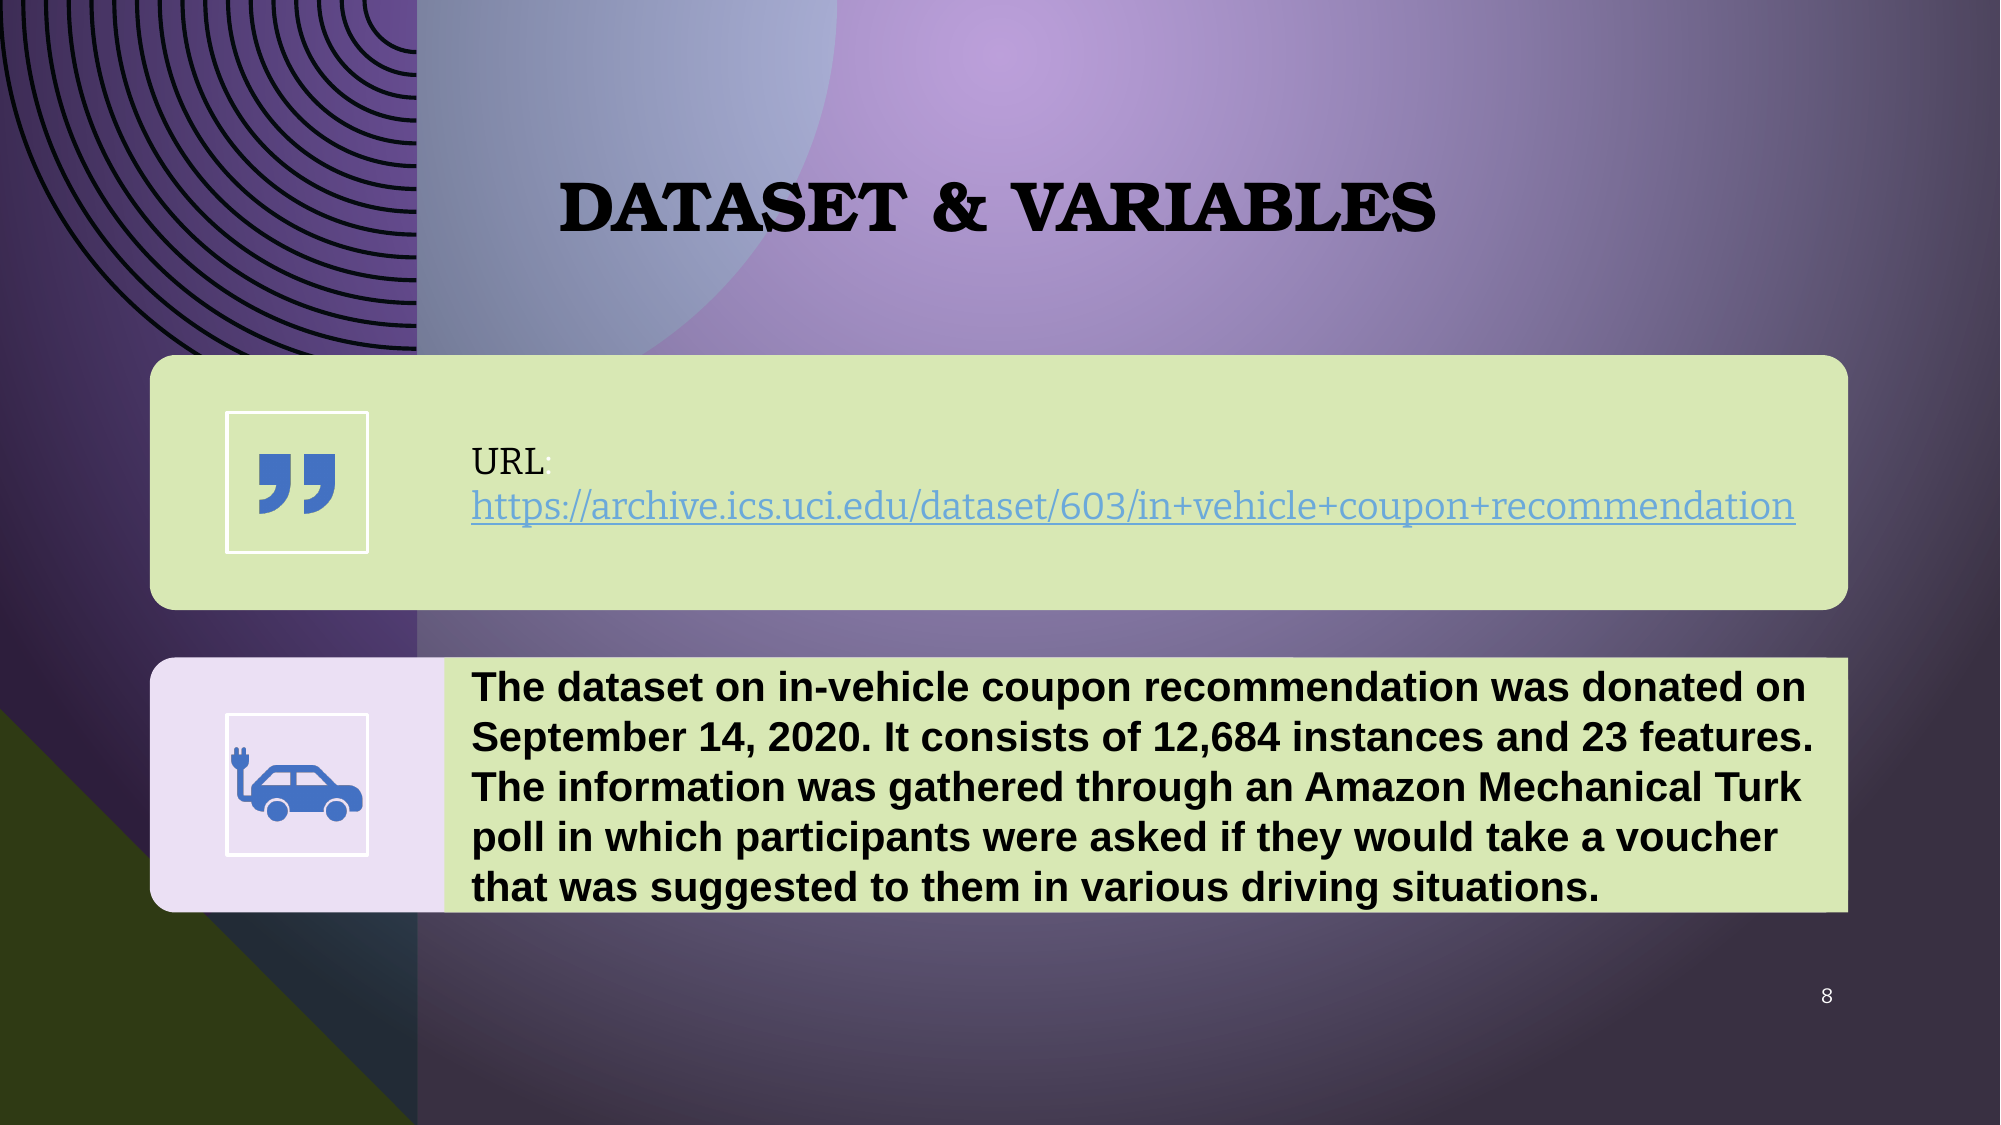

# DATASET & VARIABLES
URL: https://archive.ics.uci.edu/dataset/603/in+vehicle+coupon+recommendation
The dataset on in-vehicle coupon recommendation was donated on September 14, 2020. It consists of 12,684 instances and 23 features. The information was gathered through an Amazon Mechanical Turk poll in which participants were asked if they would take a voucher that was suggested to them in various driving situations.
8